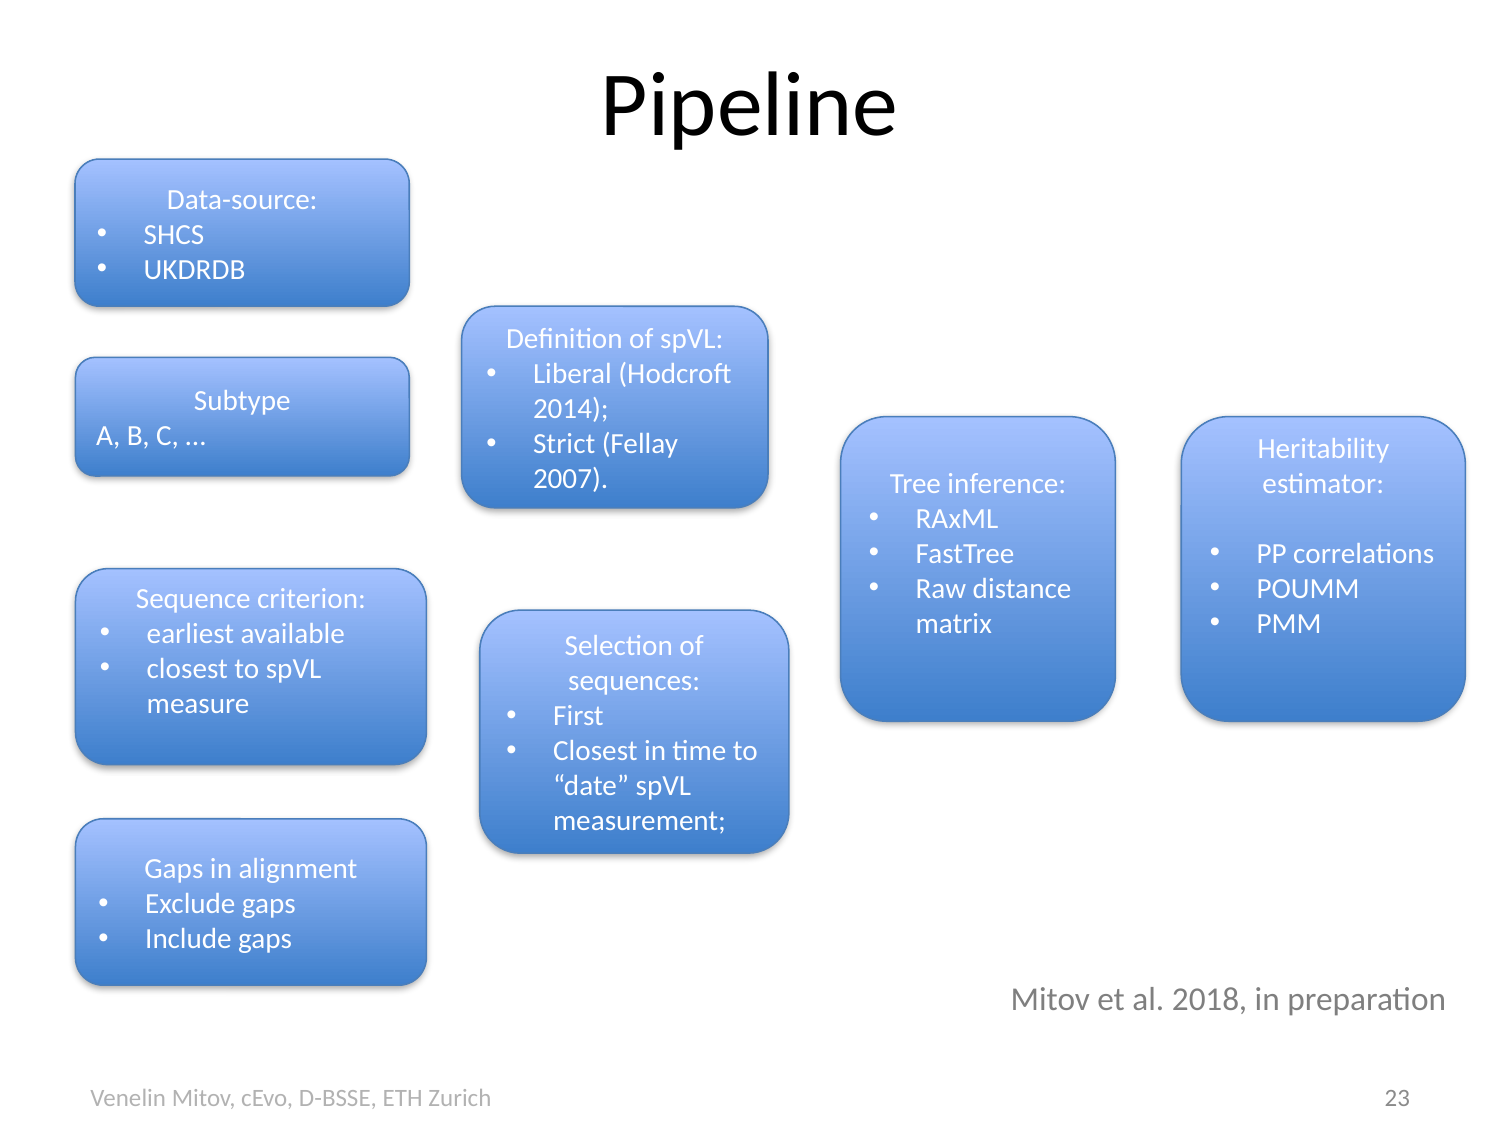

# Pipeline
Data-source:
SHCS
UKDRDB
Definition of spVL:
Liberal (Hodcroft 2014);
Strict (Fellay 2007).
Subtype
A, B, C, …
Tree inference:
RAxML
FastTree
Raw distance matrix

Heritability estimator:

PP correlations
POUMM
PMM

Sequence criterion:
earliest available
closest to spVL measure

Selection of sequences:
First
Closest in time to “date” spVL measurement;
Gaps in alignment
Exclude gaps
Include gaps
Mitov et al. 2018, in preparation
23
Venelin Mitov, cEvo, D-BSSE, ETH Zurich